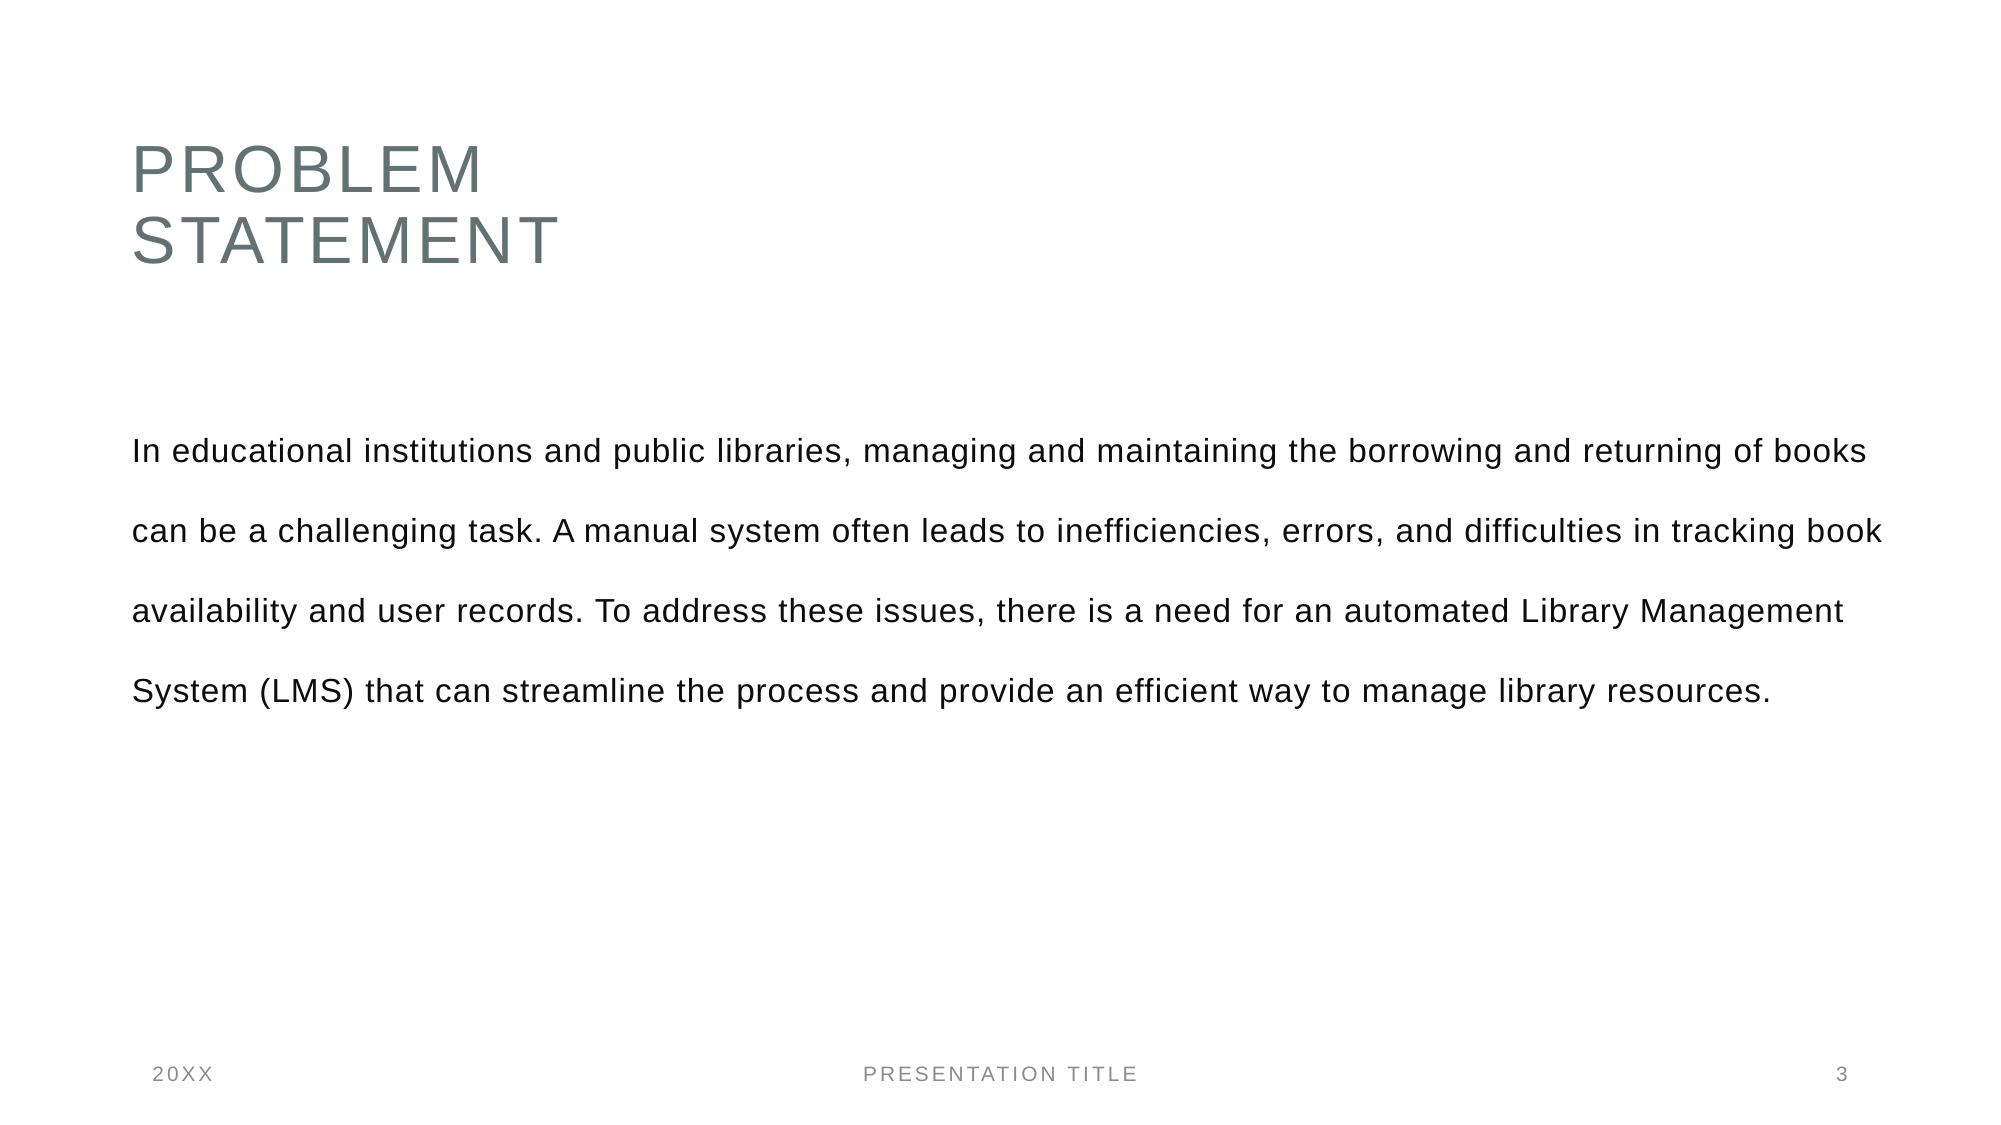

# Problem Statement
In educational institutions and public libraries, managing and maintaining the borrowing and returning of books can be a challenging task. A manual system often leads to inefficiencies, errors, and difficulties in tracking book availability and user records. To address these issues, there is a need for an automated Library Management System (LMS) that can streamline the process and provide an efficient way to manage library resources.
20XX
PRESENTATION TITLE
3